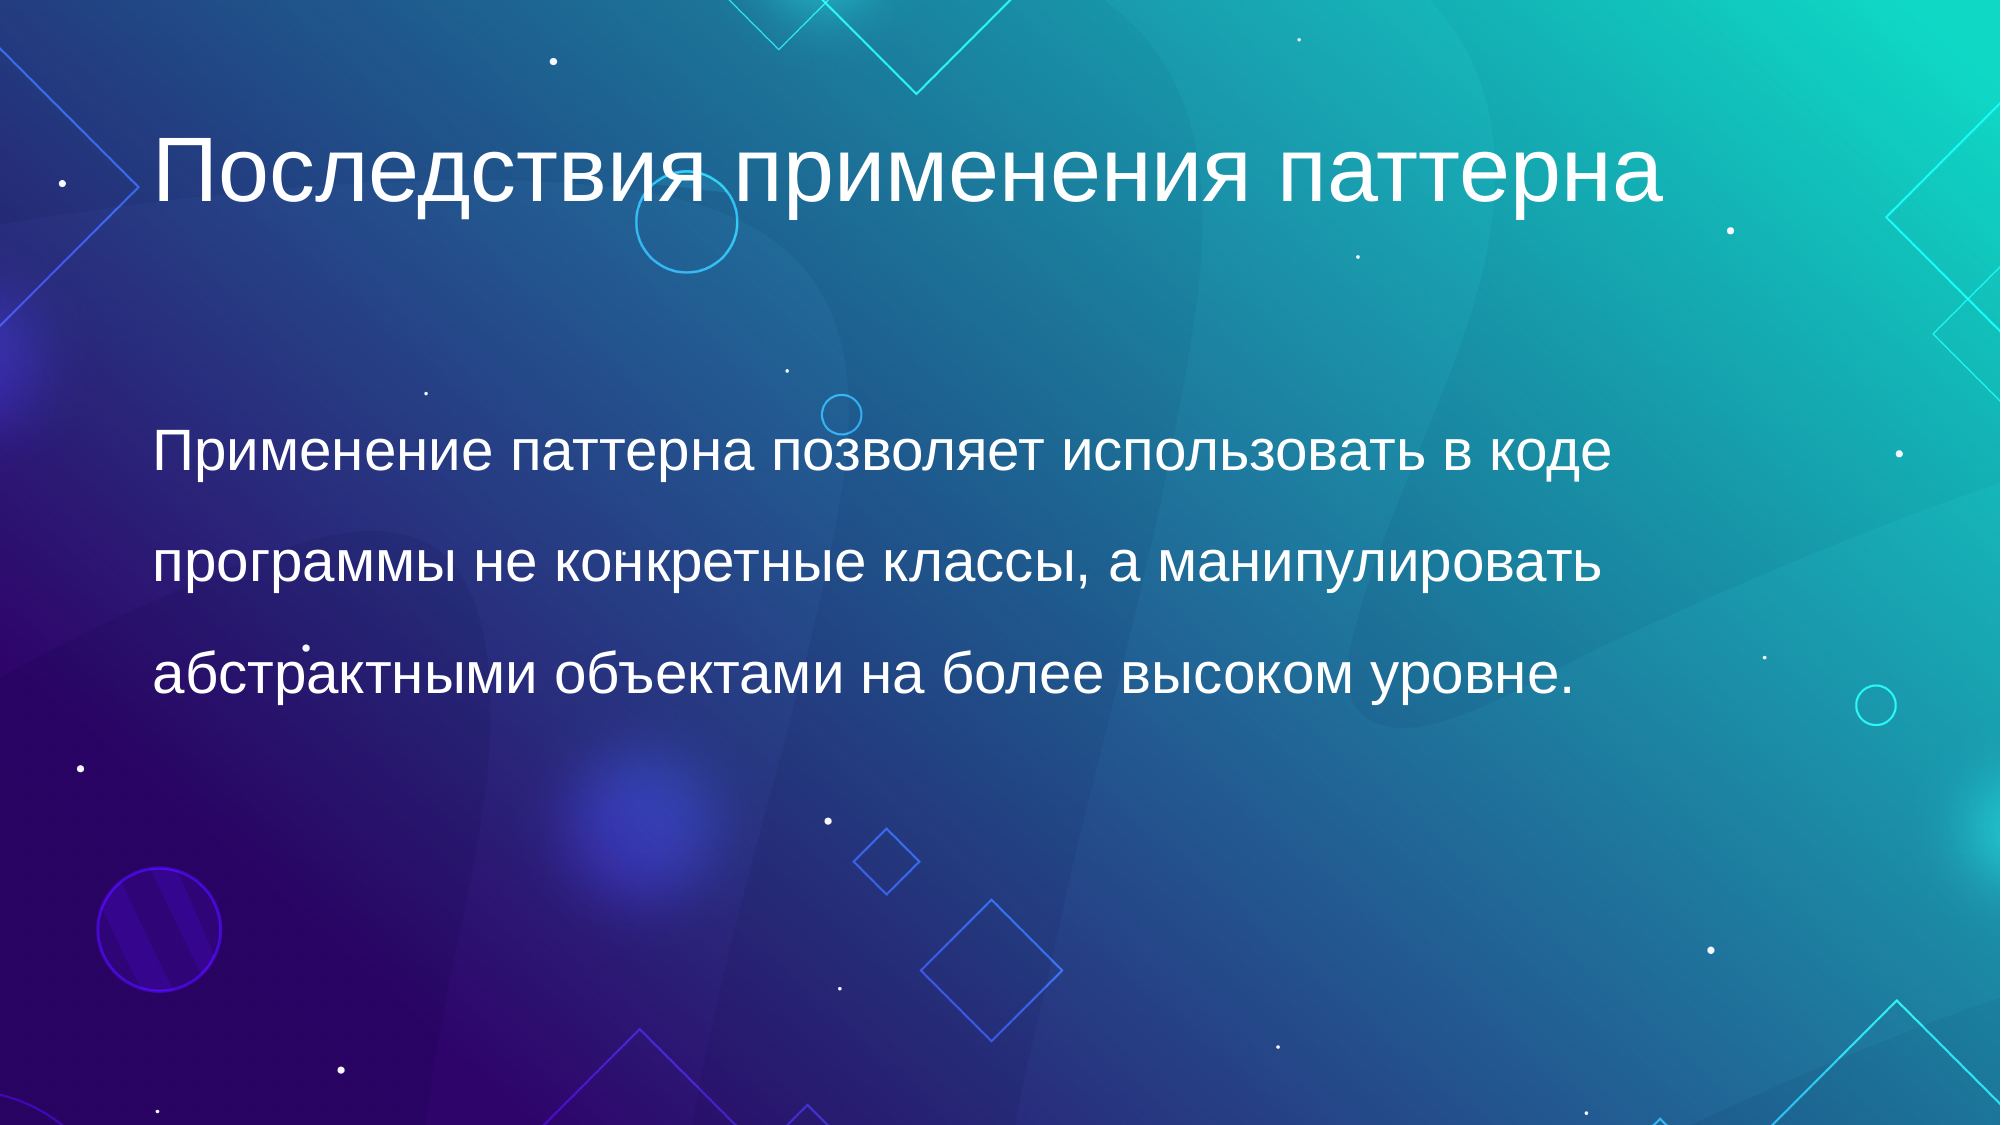

# Последствия применения паттерна
Применение паттерна позволяет использовать в коде программы не конкретные классы, а манипулировать абстрактными объектами на более высоком уровне.